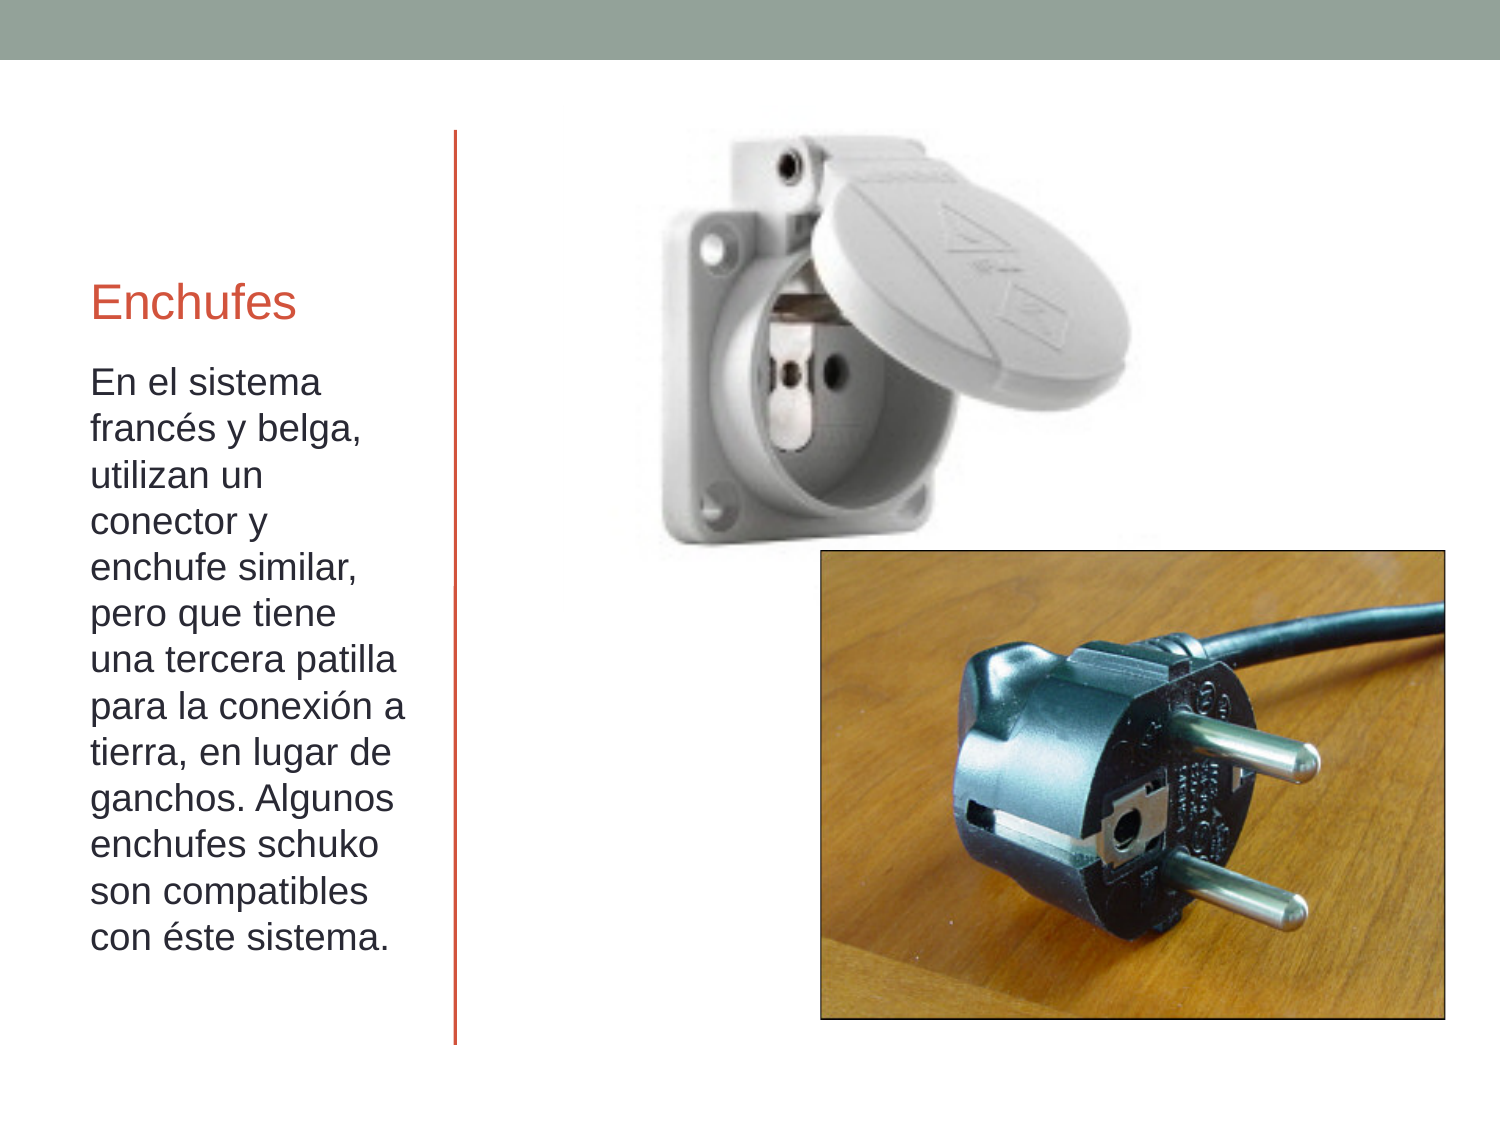

# Enchufes
En el sistema francés y belga, utilizan un conector y enchufe similar, pero que tiene una tercera patilla para la conexión a tierra, en lugar de ganchos. Algunos enchufes schuko son compatibles con éste sistema.